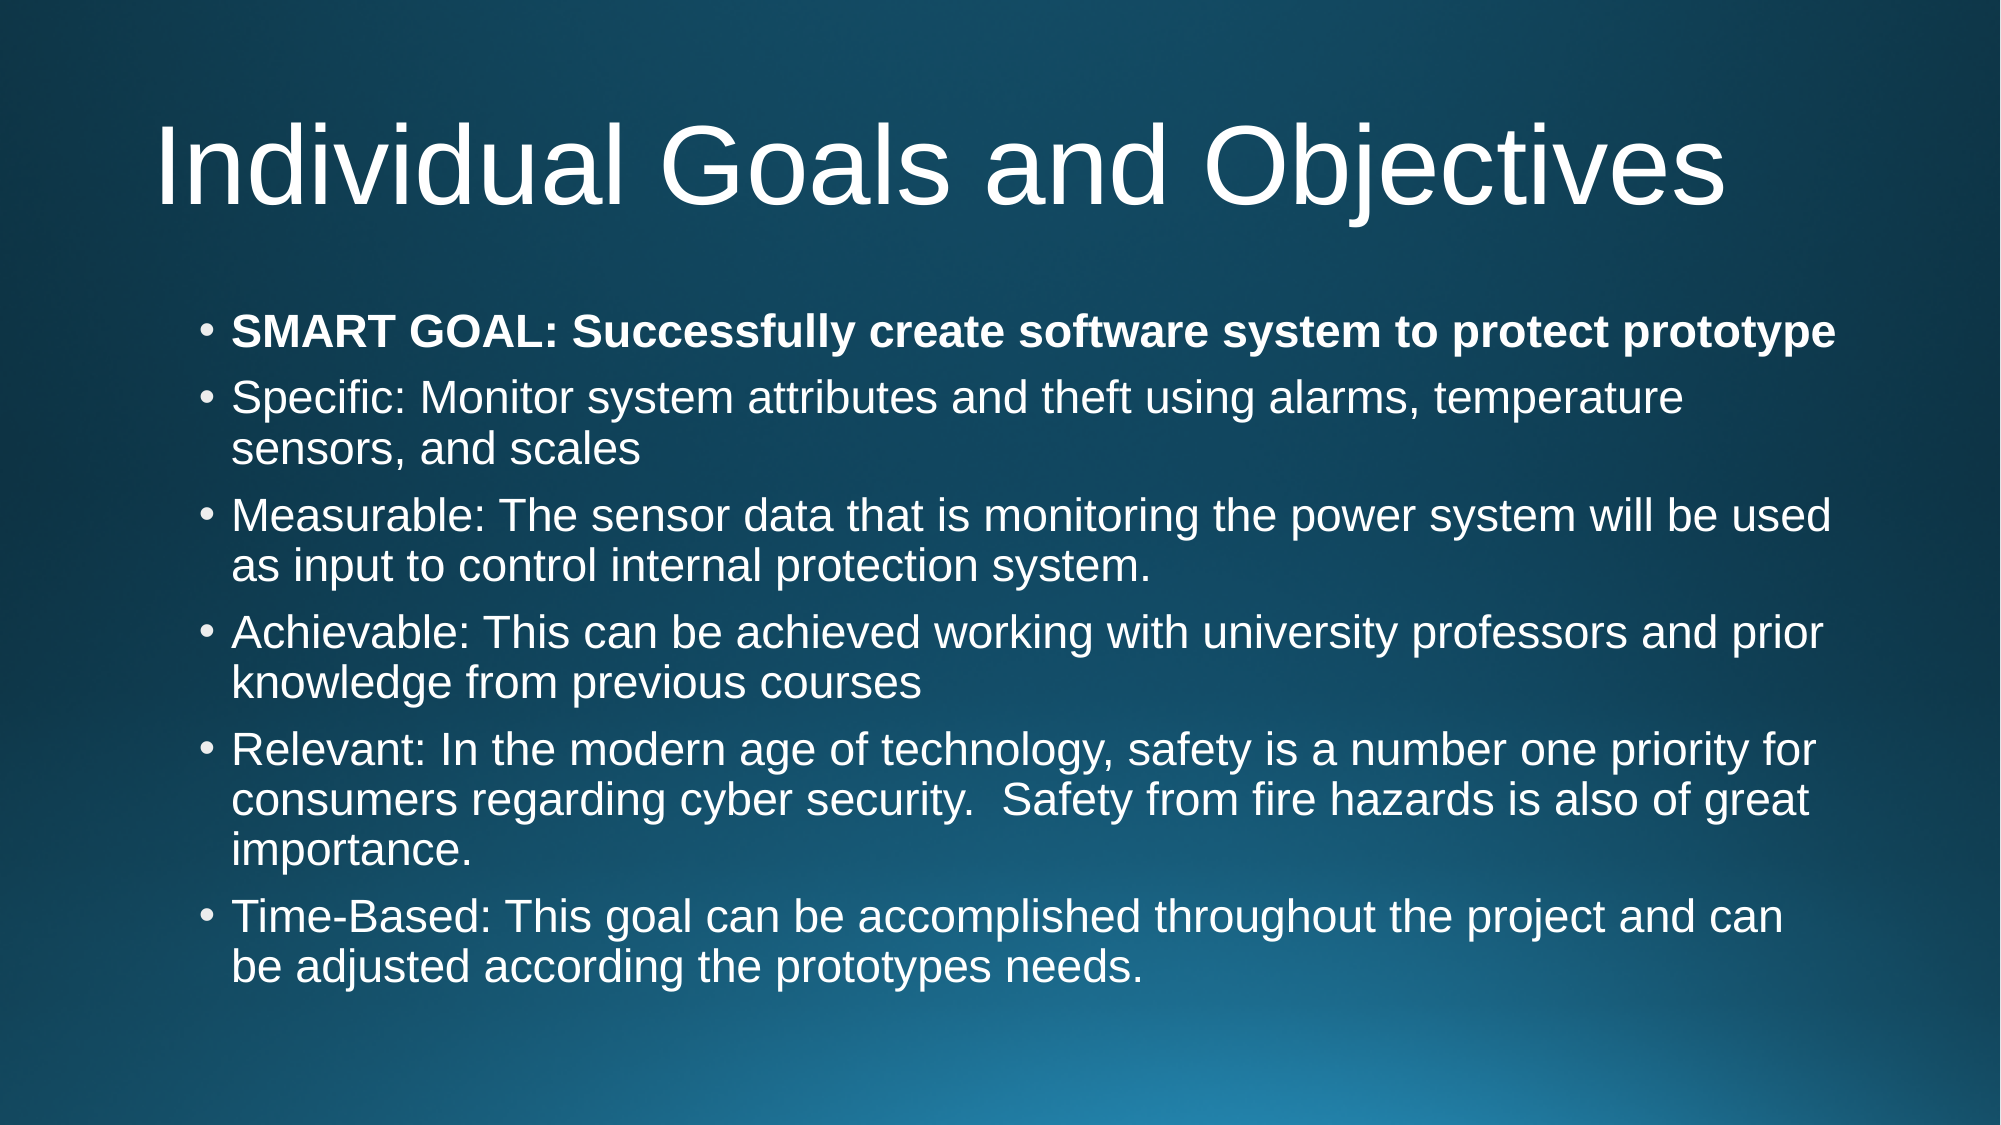

# Individual Goals and Objectives
SMART GOAL: Successfully create software system to protect prototype
Specific: Monitor system attributes and theft using alarms, temperature sensors, and scales
Measurable: The sensor data that is monitoring the power system will be used as input to control internal protection system.
Achievable: This can be achieved working with university professors and prior knowledge from previous courses
Relevant: In the modern age of technology, safety is a number one priority for consumers regarding cyber security.  Safety from fire hazards is also of great importance.
Time-Based: This goal can be accomplished throughout the project and can be adjusted according the prototypes needs.